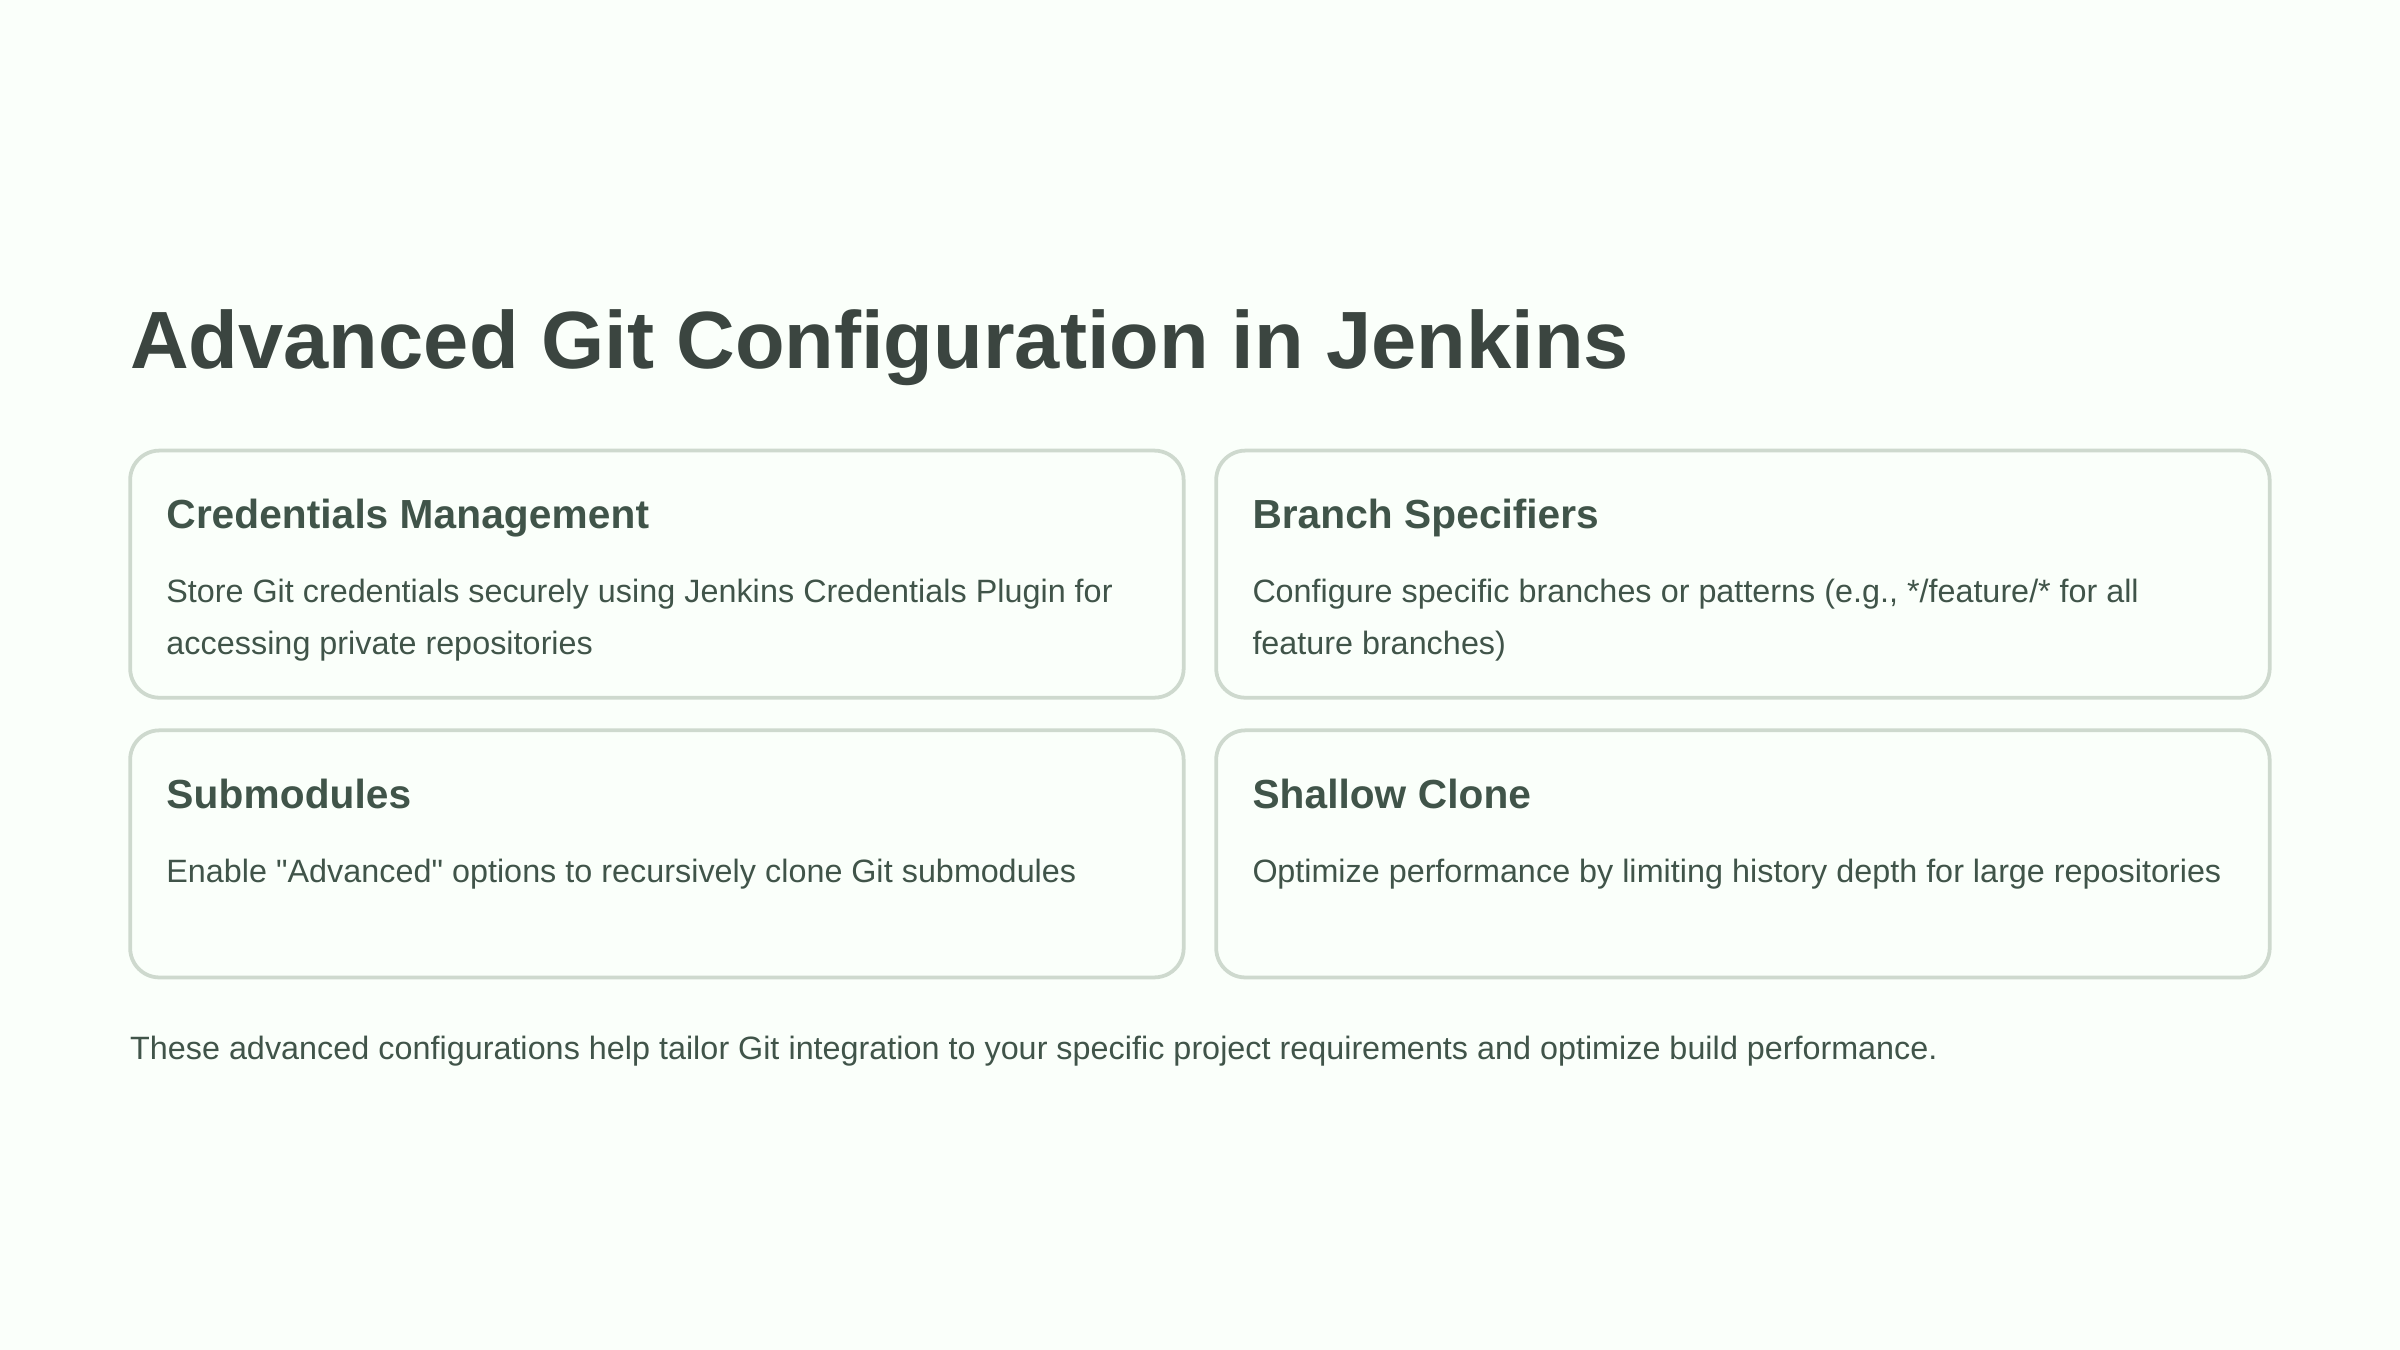

Advanced Git Configuration in Jenkins

Credentials Management
Branch Specifiers
Store Git credentials securely using Jenkins Credentials Plugin for accessing private repositories
Configure specific branches or patterns (e.g., */feature/* for all feature branches)

Submodules
Shallow Clone
Enable "Advanced" options to recursively clone Git submodules
Optimize performance by limiting history depth for large repositories
These advanced configurations help tailor Git integration to your specific project requirements and optimize build performance.